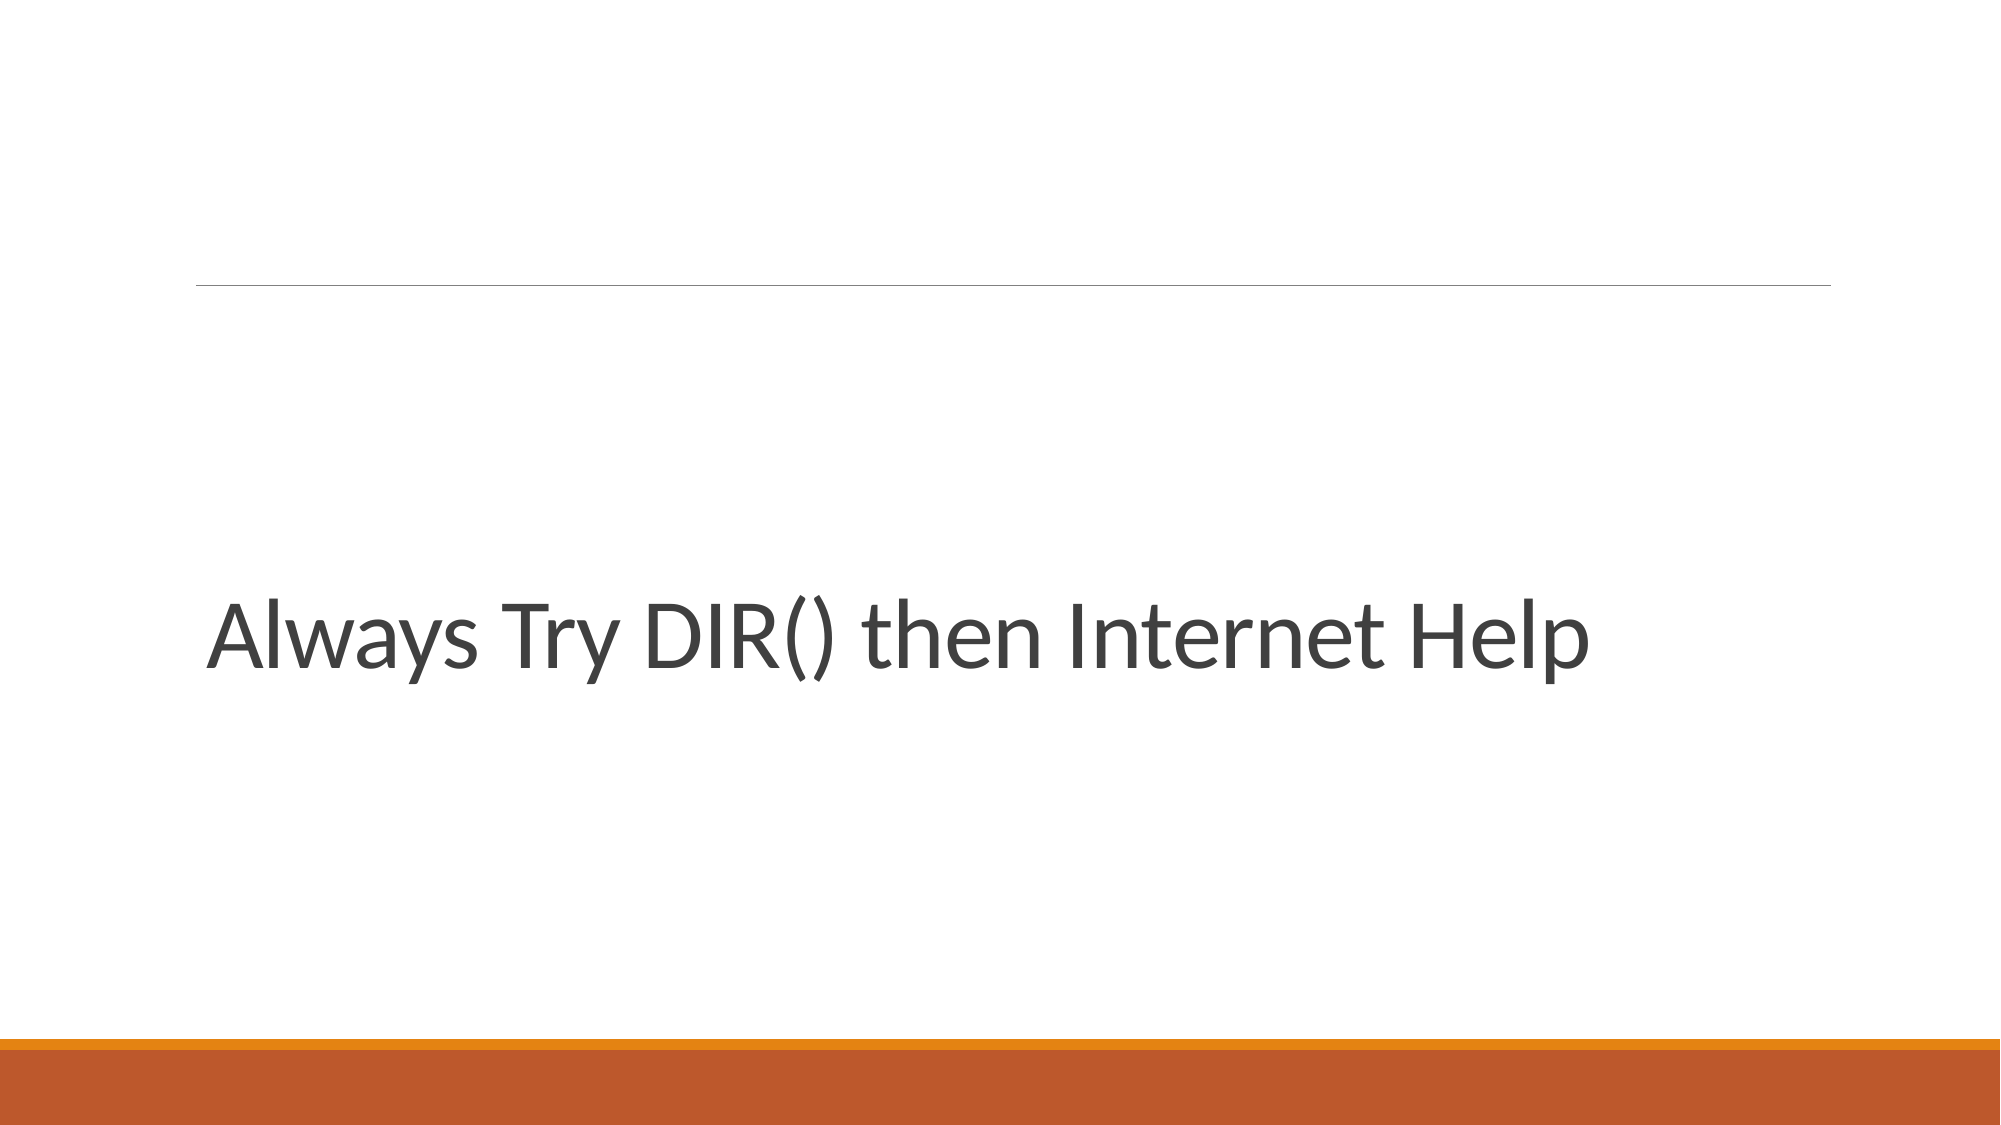

# Always Try DIR() then Internet Help